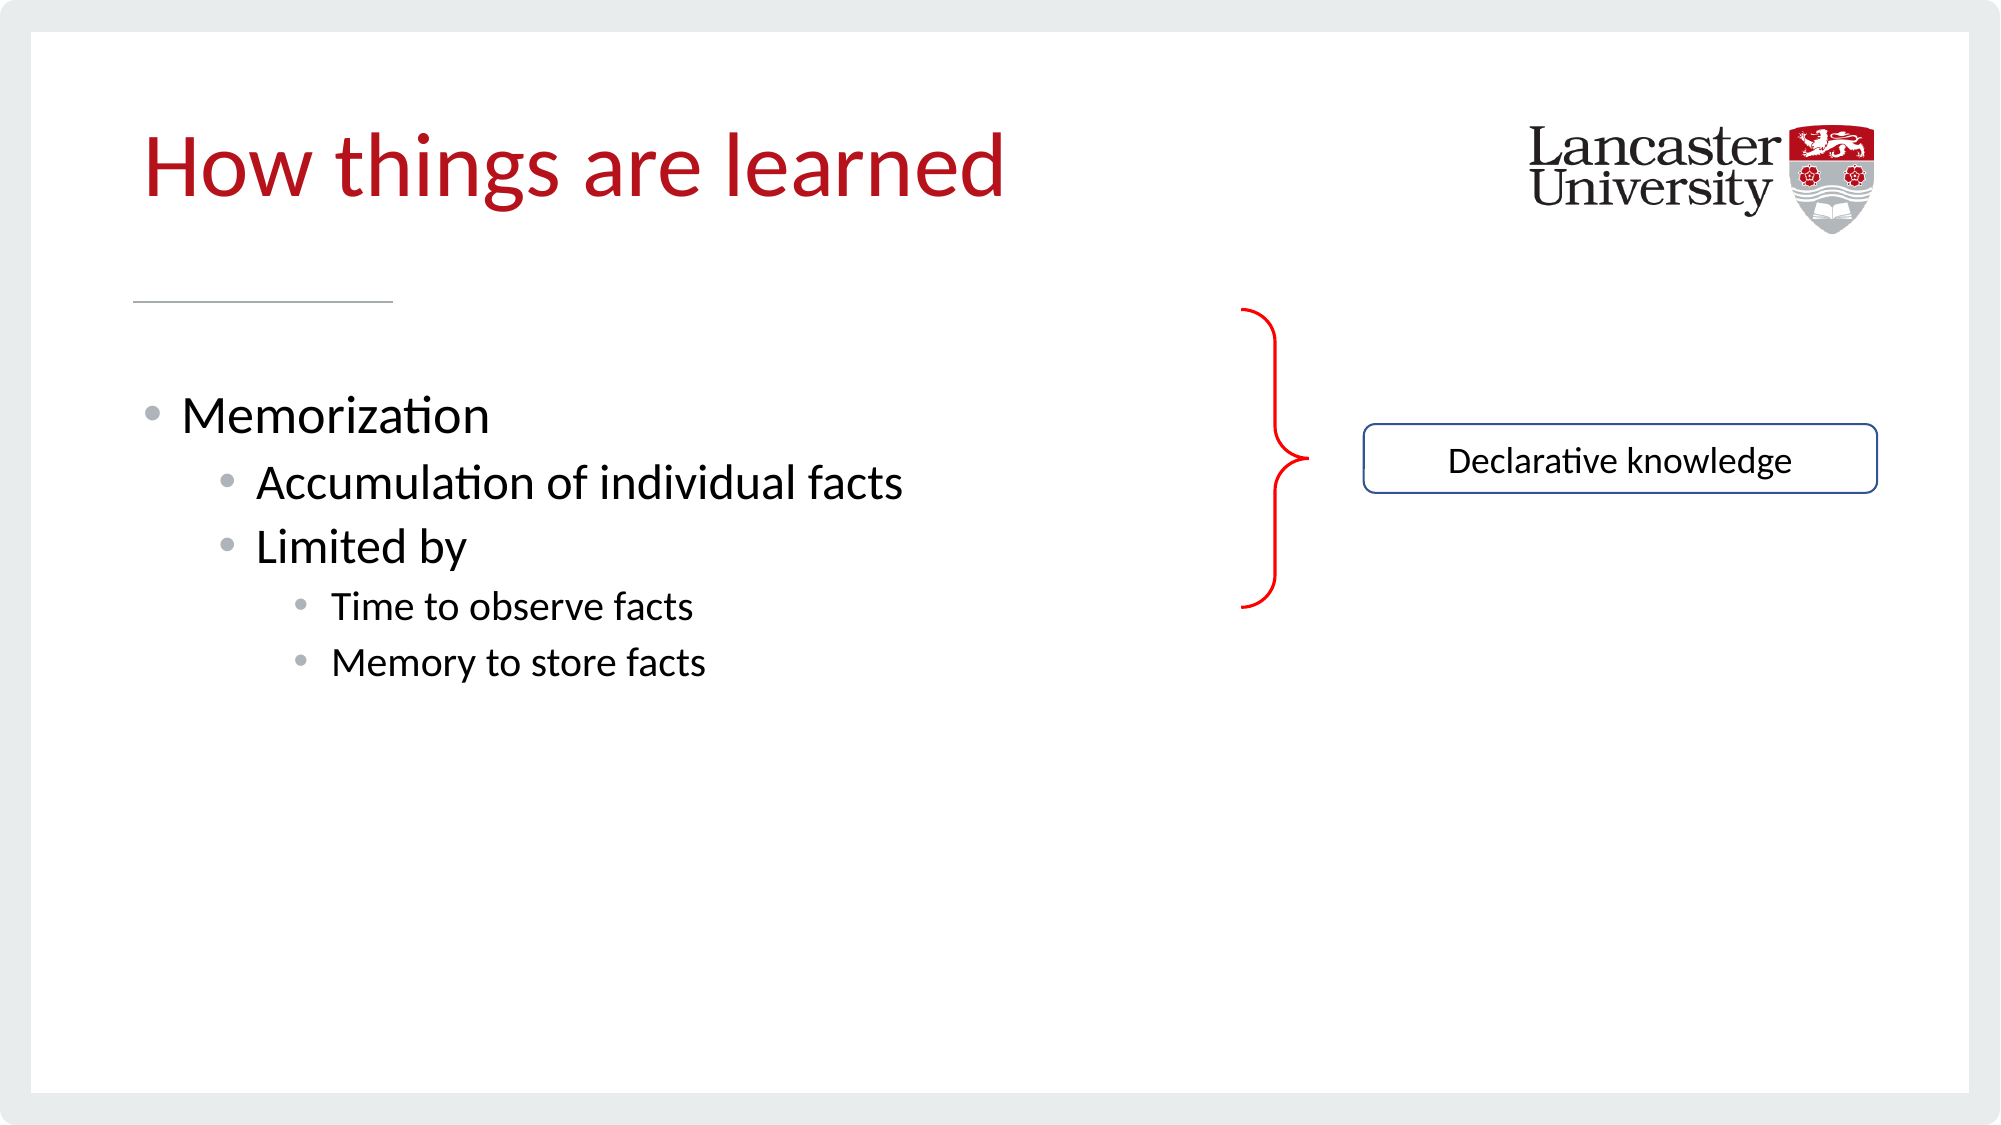

# How things are learned

Memorization
Accumulation of individual facts
Limited by
Time to observe facts
Memory to store facts
Declarative knowledge